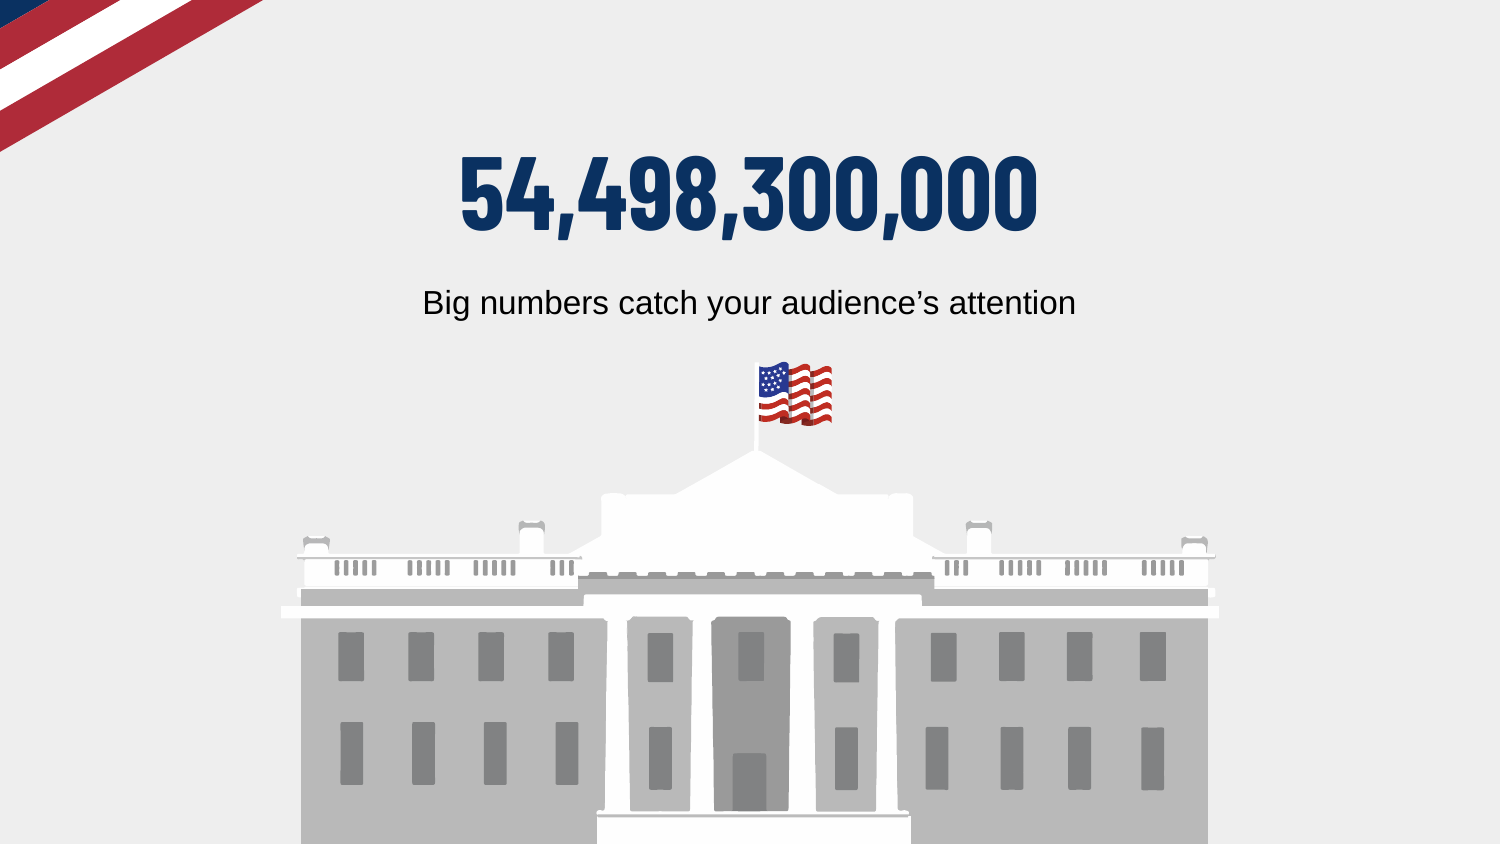

# 54,498,300,000
Big numbers catch your audience’s attention